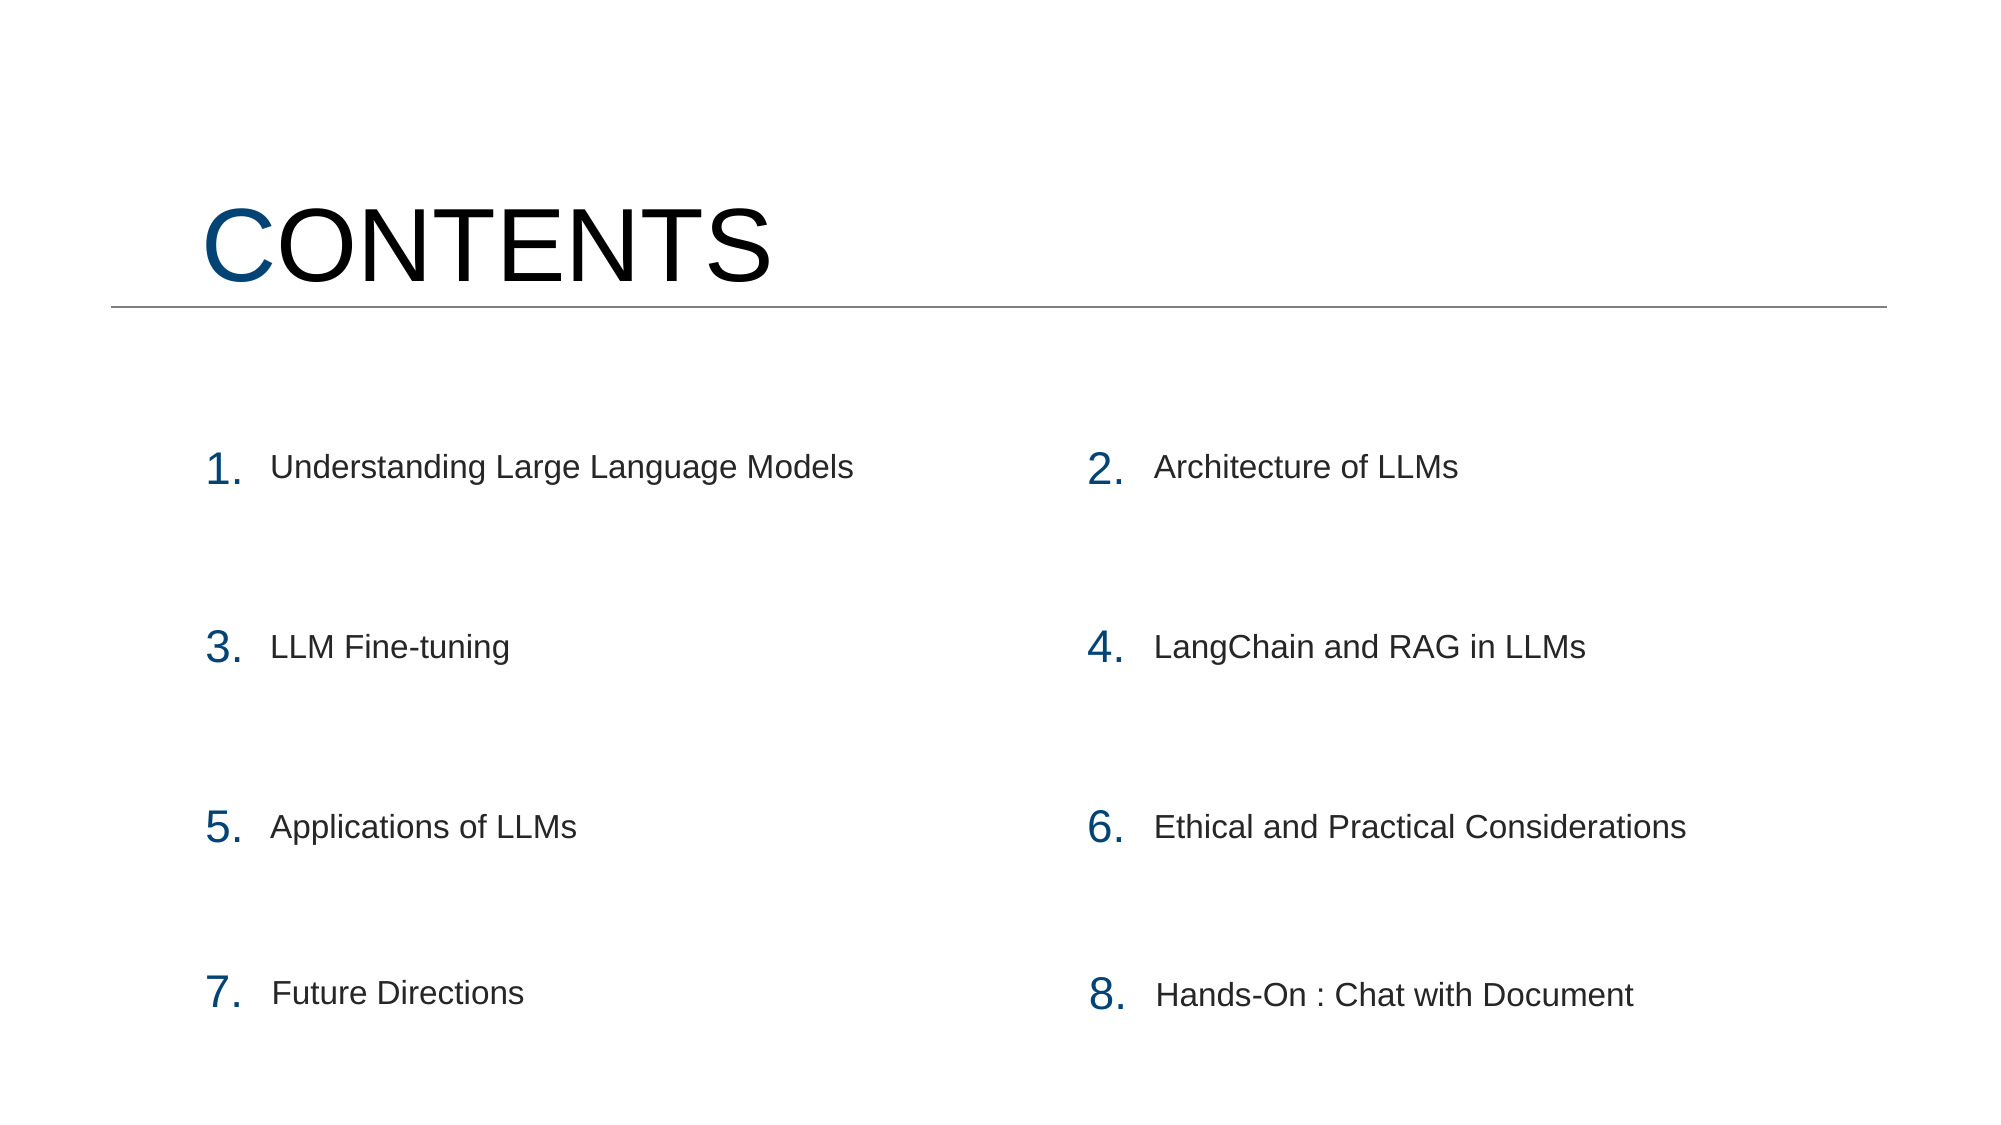

CONTENTS
1.
2.
Understanding Large Language Models
Architecture of LLMs
3.
4.
LLM Fine-tuning
LangChain and RAG in LLMs
5.
6.
Applications of LLMs
Ethical and Practical Considerations
7.
8.
Future Directions
Hands-On : Chat with Document